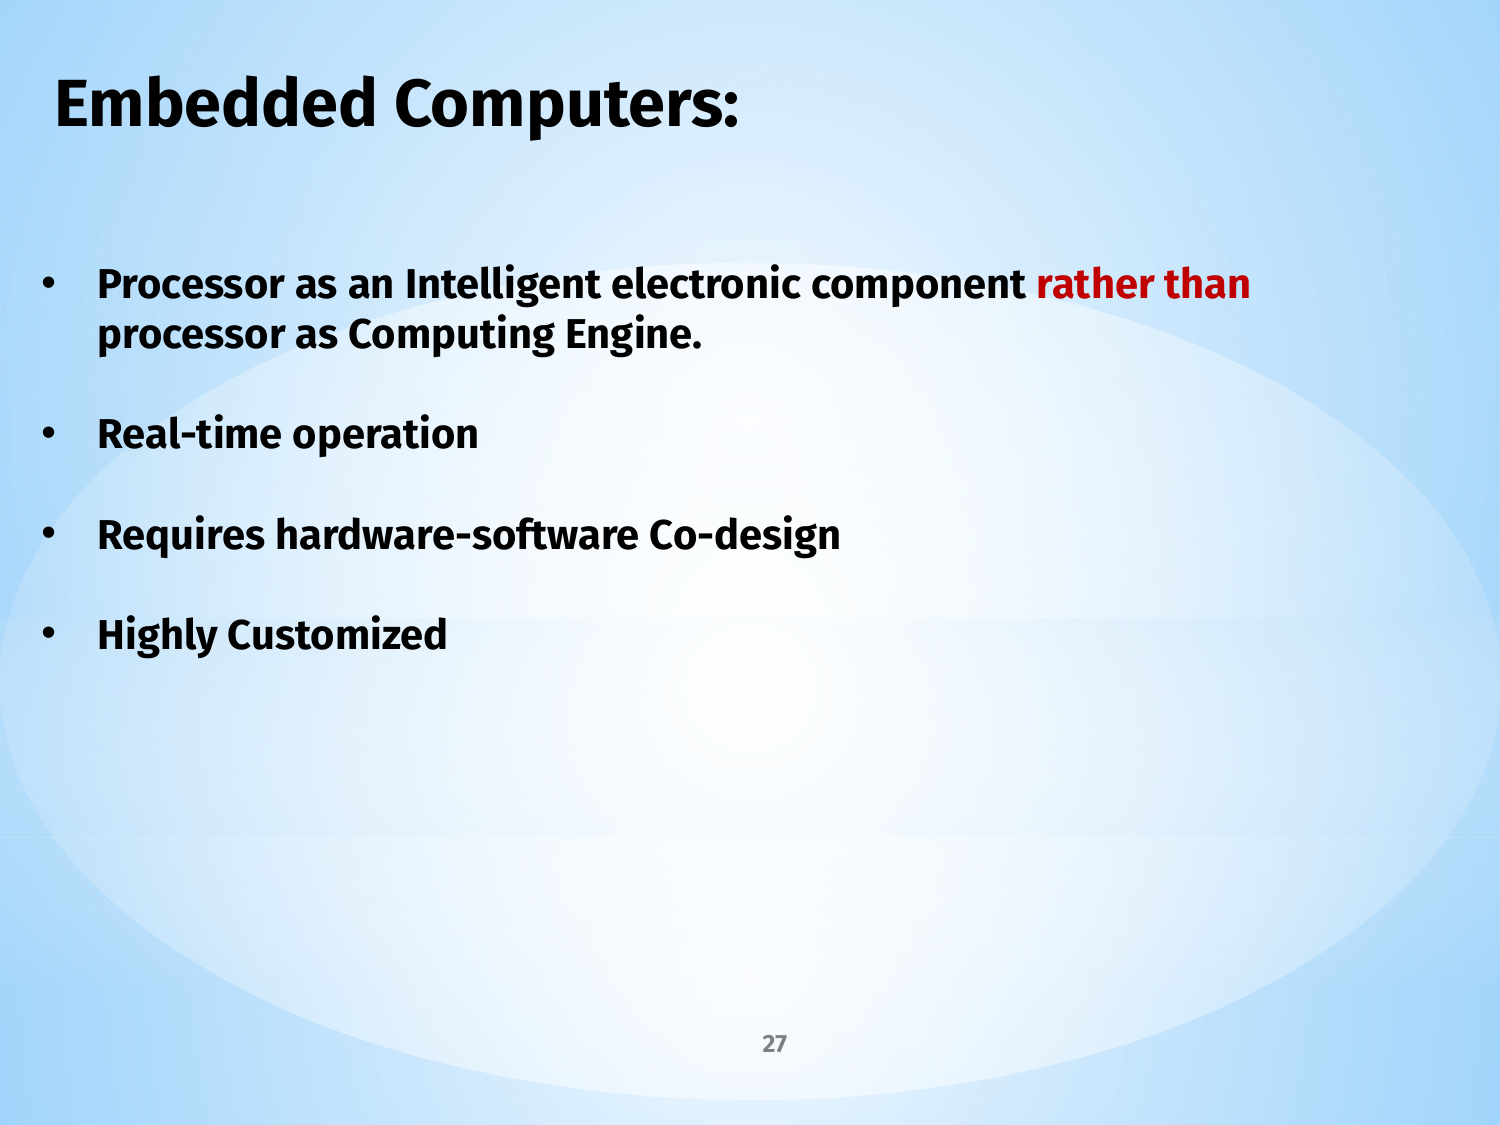

Embedded Computers:
Processor as an Intelligent electronic component rather than processor as Computing Engine.

Real-time operation

Requires hardware-software Co-design

Highly Customized
27